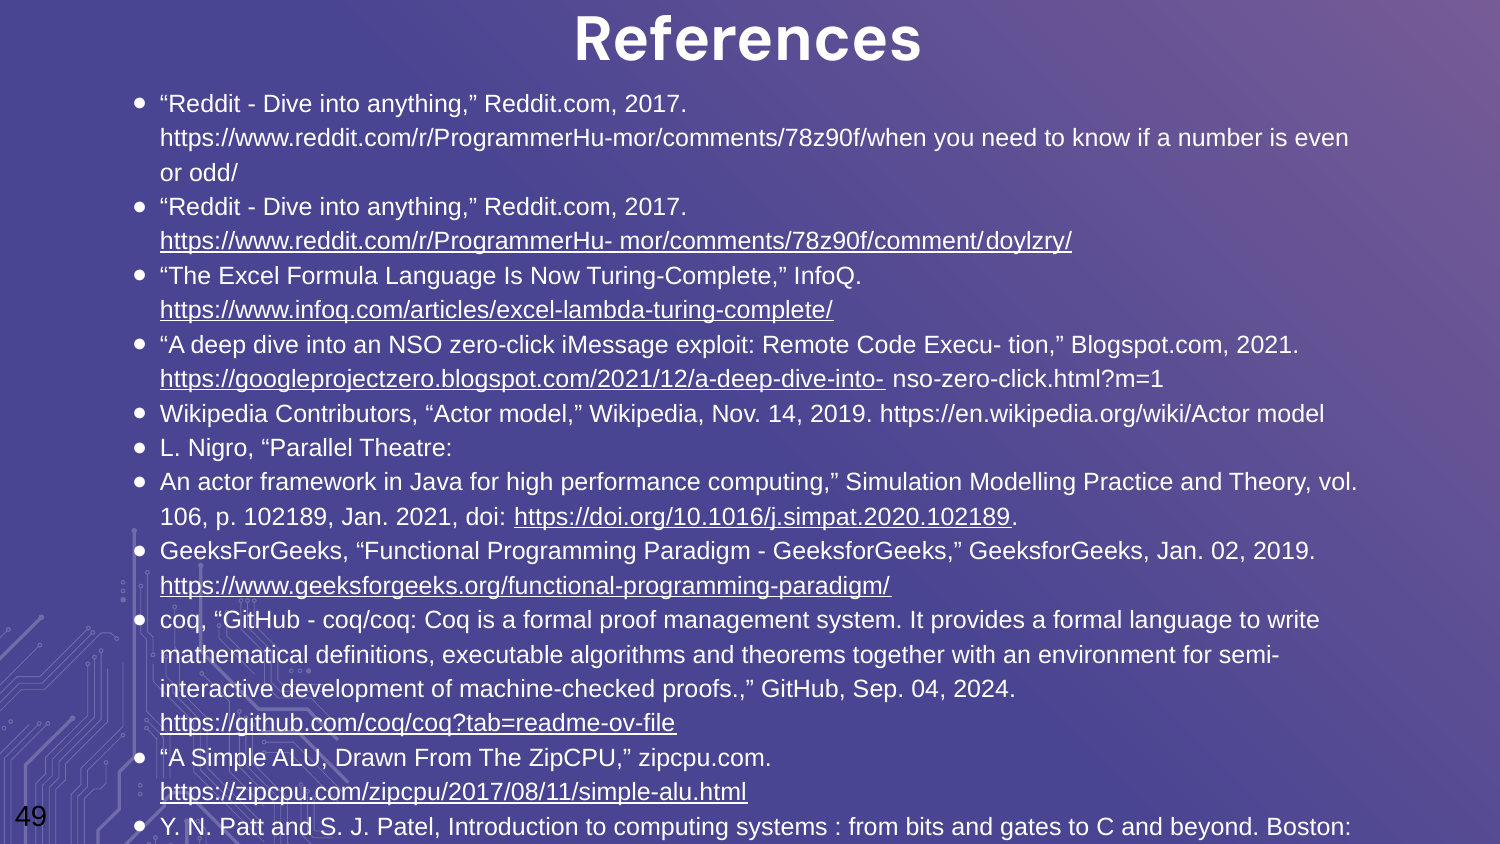

# References
“Reddit - Dive into anything,” Reddit.com, 2017. https://www.reddit.com/r/ProgrammerHu-mor/comments/78z90f/when you need to know if a number is even or odd/
“Reddit - Dive into anything,” Reddit.com, 2017. https://www.reddit.com/r/ProgrammerHu- mor/comments/78z90f/comment/doylzry/
“The Excel Formula Language Is Now Turing-Complete,” InfoQ. https://www.infoq.com/articles/excel-lambda-turing-complete/
“A deep dive into an NSO zero-click iMessage exploit: Remote Code Execu- tion,” Blogspot.com, 2021. https://googleprojectzero.blogspot.com/2021/12/a-deep-dive-into- nso-zero-click.html?m=1
Wikipedia Contributors, “Actor model,” Wikipedia, Nov. 14, 2019. https://en.wikipedia.org/wiki/Actor model
L. Nigro, “Parallel Theatre:
An actor framework in Java for high performance computing,” Simulation Modelling Practice and Theory, vol. 106, p. 102189, Jan. 2021, doi: https://doi.org/10.1016/j.simpat.2020.102189.
GeeksForGeeks, “Functional Programming Paradigm - GeeksforGeeks,” GeeksforGeeks, Jan. 02, 2019. https://www.geeksforgeeks.org/functional-programming-paradigm/
coq, “GitHub - coq/coq: Coq is a formal proof management system. It provides a formal language to write mathematical definitions, executable algorithms and theorems together with an environment for semi-interactive development of machine-checked proofs.,” GitHub, Sep. 04, 2024. https://github.com/coq/coq?tab=readme-ov-file
“A Simple ALU, Drawn From The ZipCPU,” zipcpu.com. https://zipcpu.com/zipcpu/2017/08/11/simple-alu.html
Y. N. Patt and S. J. Patel, Introduction to computing systems : from bits and gates to C and beyond. Boston: Mcgraw-Hill\Higher Education, Cop, 2005.
49